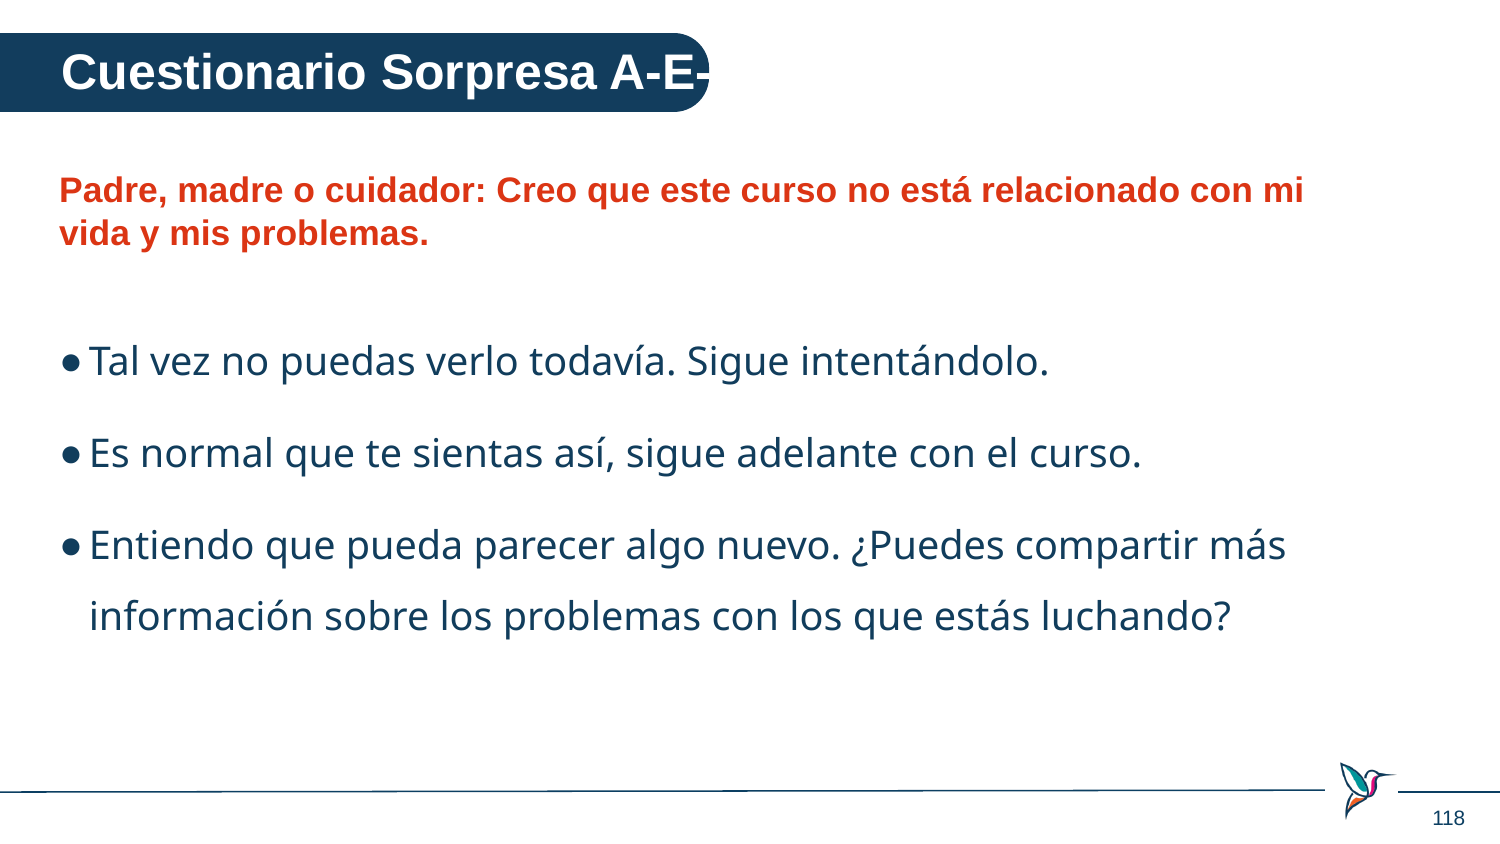

Cuestionario Sorpresa A-E-C-P
Padre, madre o cuidador: Creo que este curso no está relacionado con mi vida y mis problemas.

Tal vez no puedas verlo todavía. Sigue intentándolo.
Es normal que te sientas así, sigue adelante con el curso.
Entiendo que pueda parecer algo nuevo. ¿Puedes compartir más información sobre los problemas con los que estás luchando?